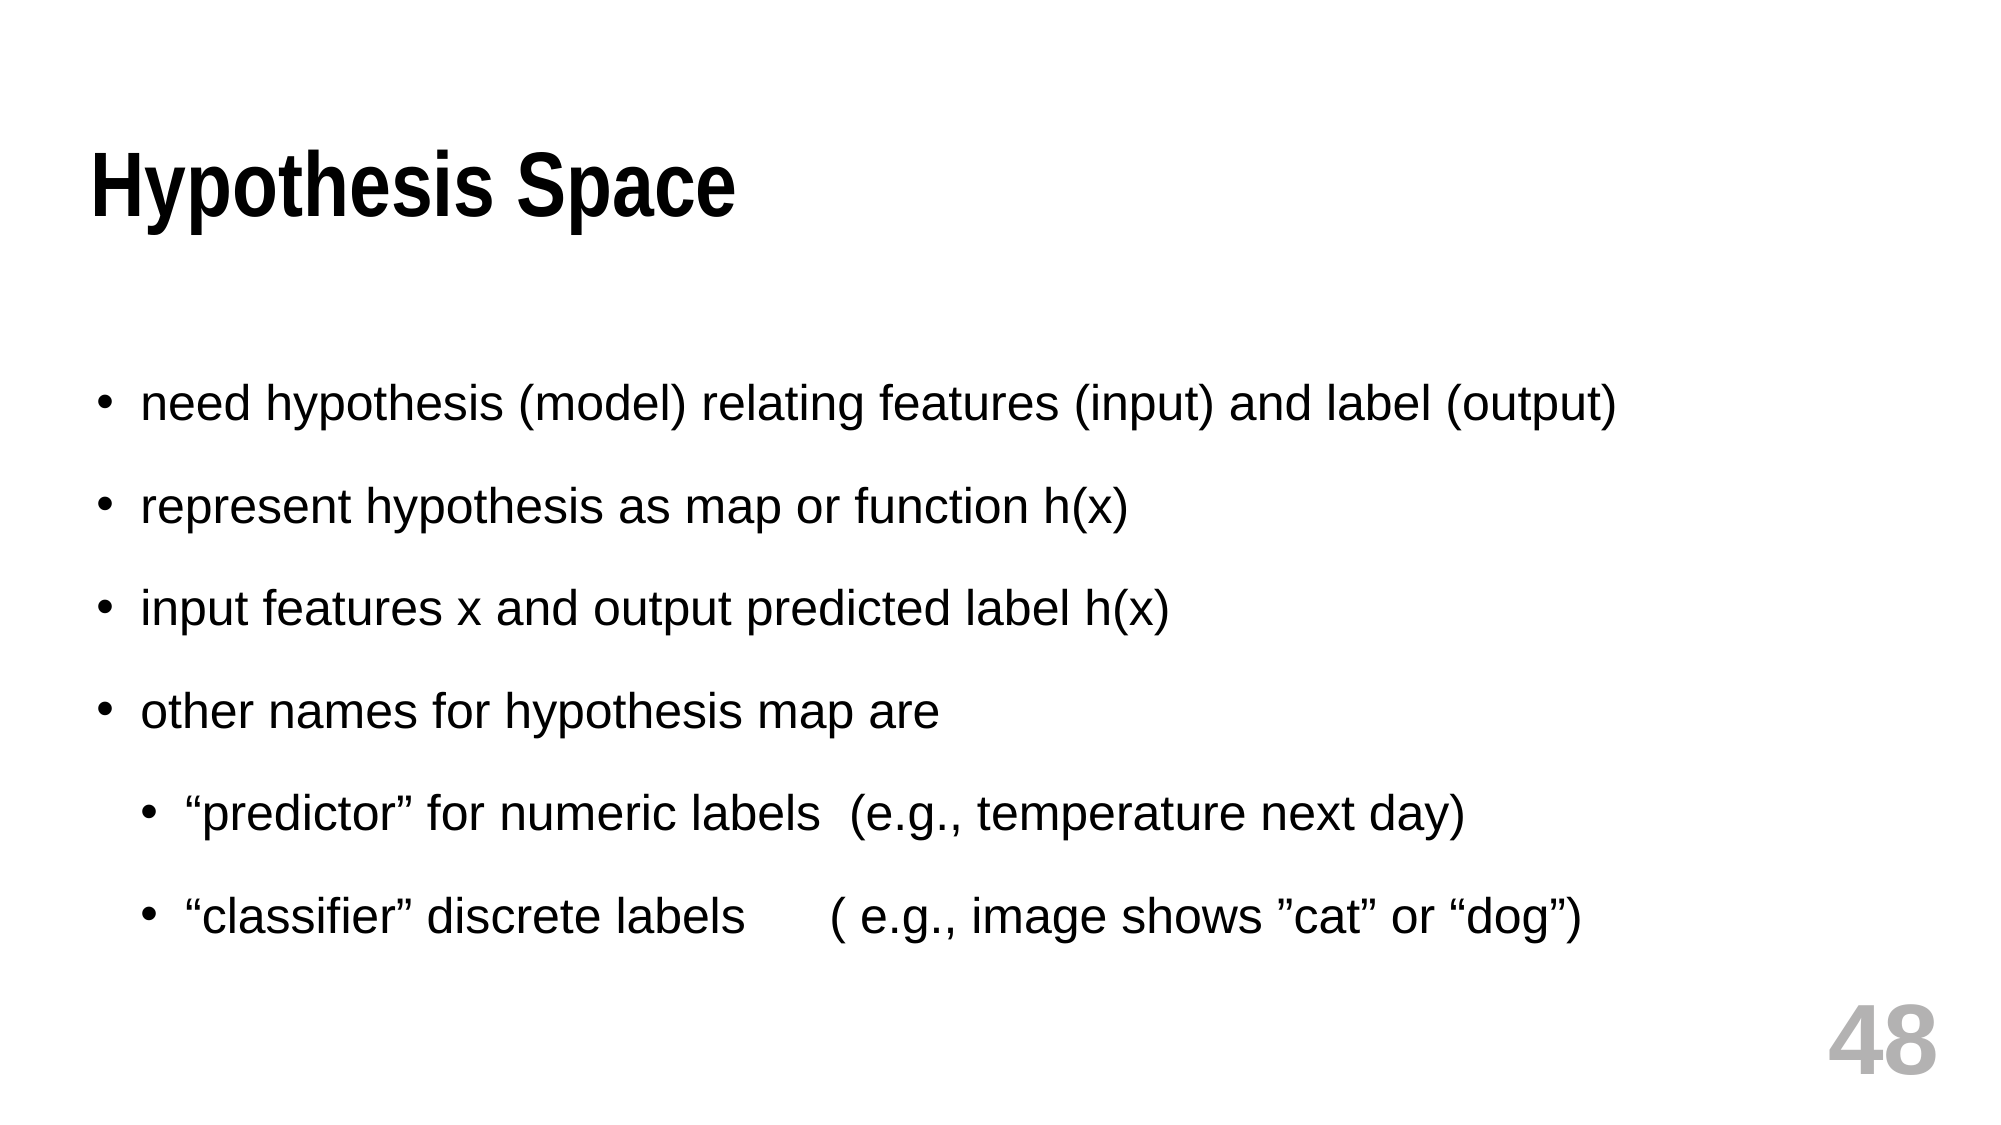

# Hypothesis Space
need hypothesis (model) relating features (input) and label (output)
represent hypothesis as map or function h(x)
input features x and output predicted label h(x)
other names for hypothesis map are
“predictor” for numeric labels  (e.g., temperature next day)
“classifier” discrete labels      ( e.g., image shows ”cat” or “dog”)
48